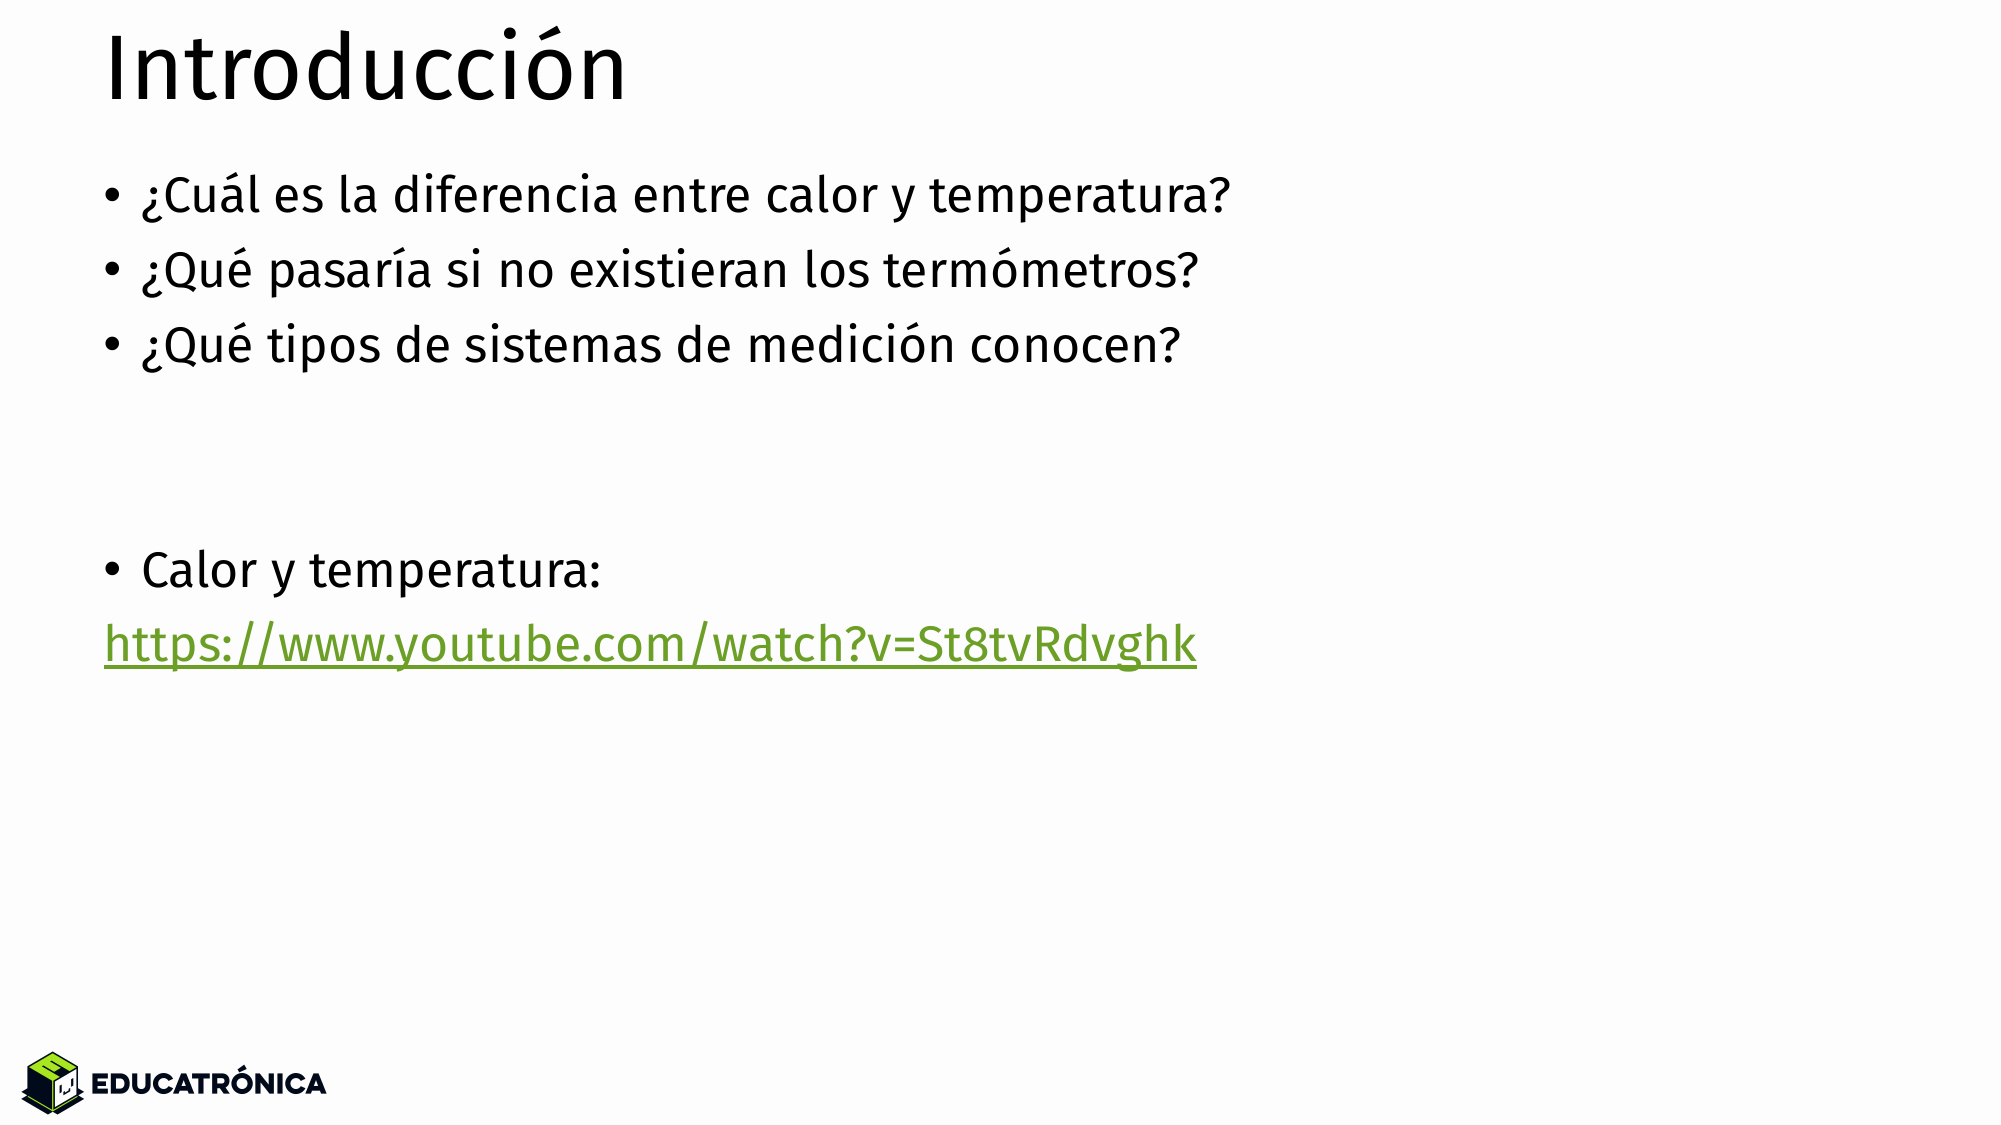

# Introducción
¿Cuál es la diferencia entre calor y temperatura?
¿Qué pasaría si no existieran los termómetros?
¿Qué tipos de sistemas de medición conocen?

Calor y temperatura:
https://www.youtube.com/watch?v=St8tvRdvghk